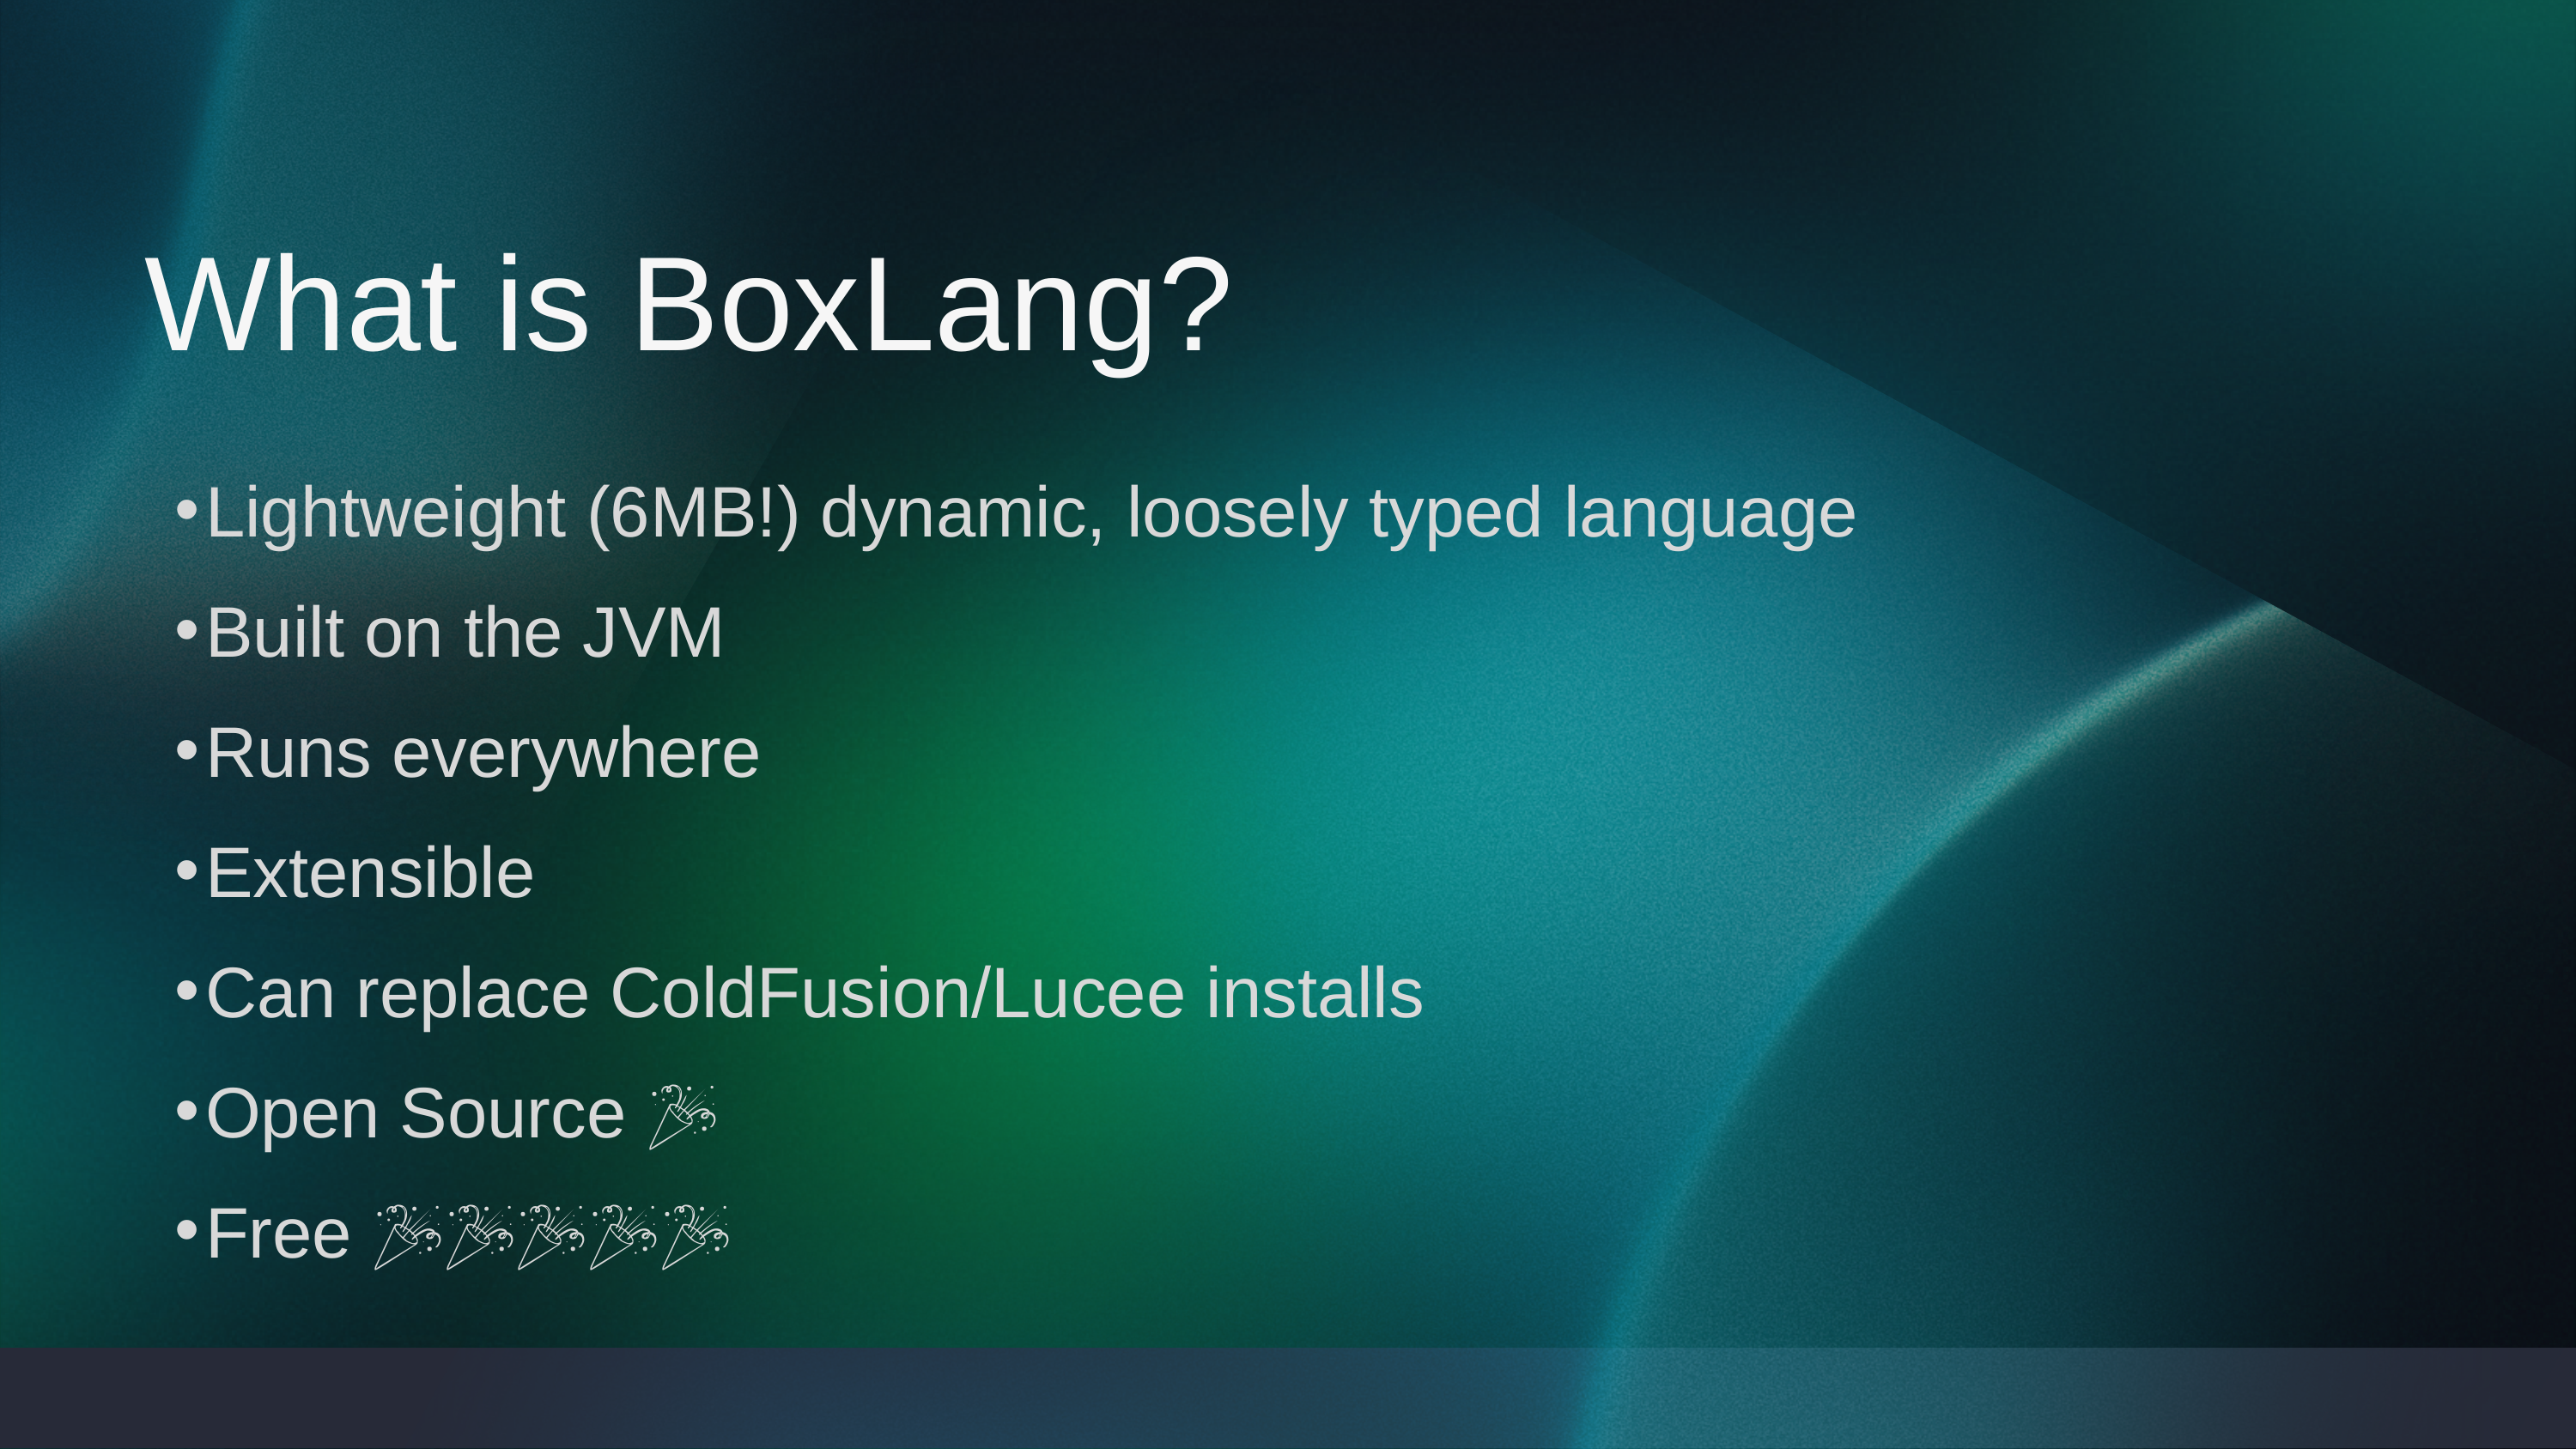

What is BoxLang?
Lightweight (6MB!) dynamic, loosely typed language
Built on the JVM
Runs everywhere
Extensible
Can replace ColdFusion/Lucee installs
Open Source 🎉
Free 🎉🎉🎉🎉🎉